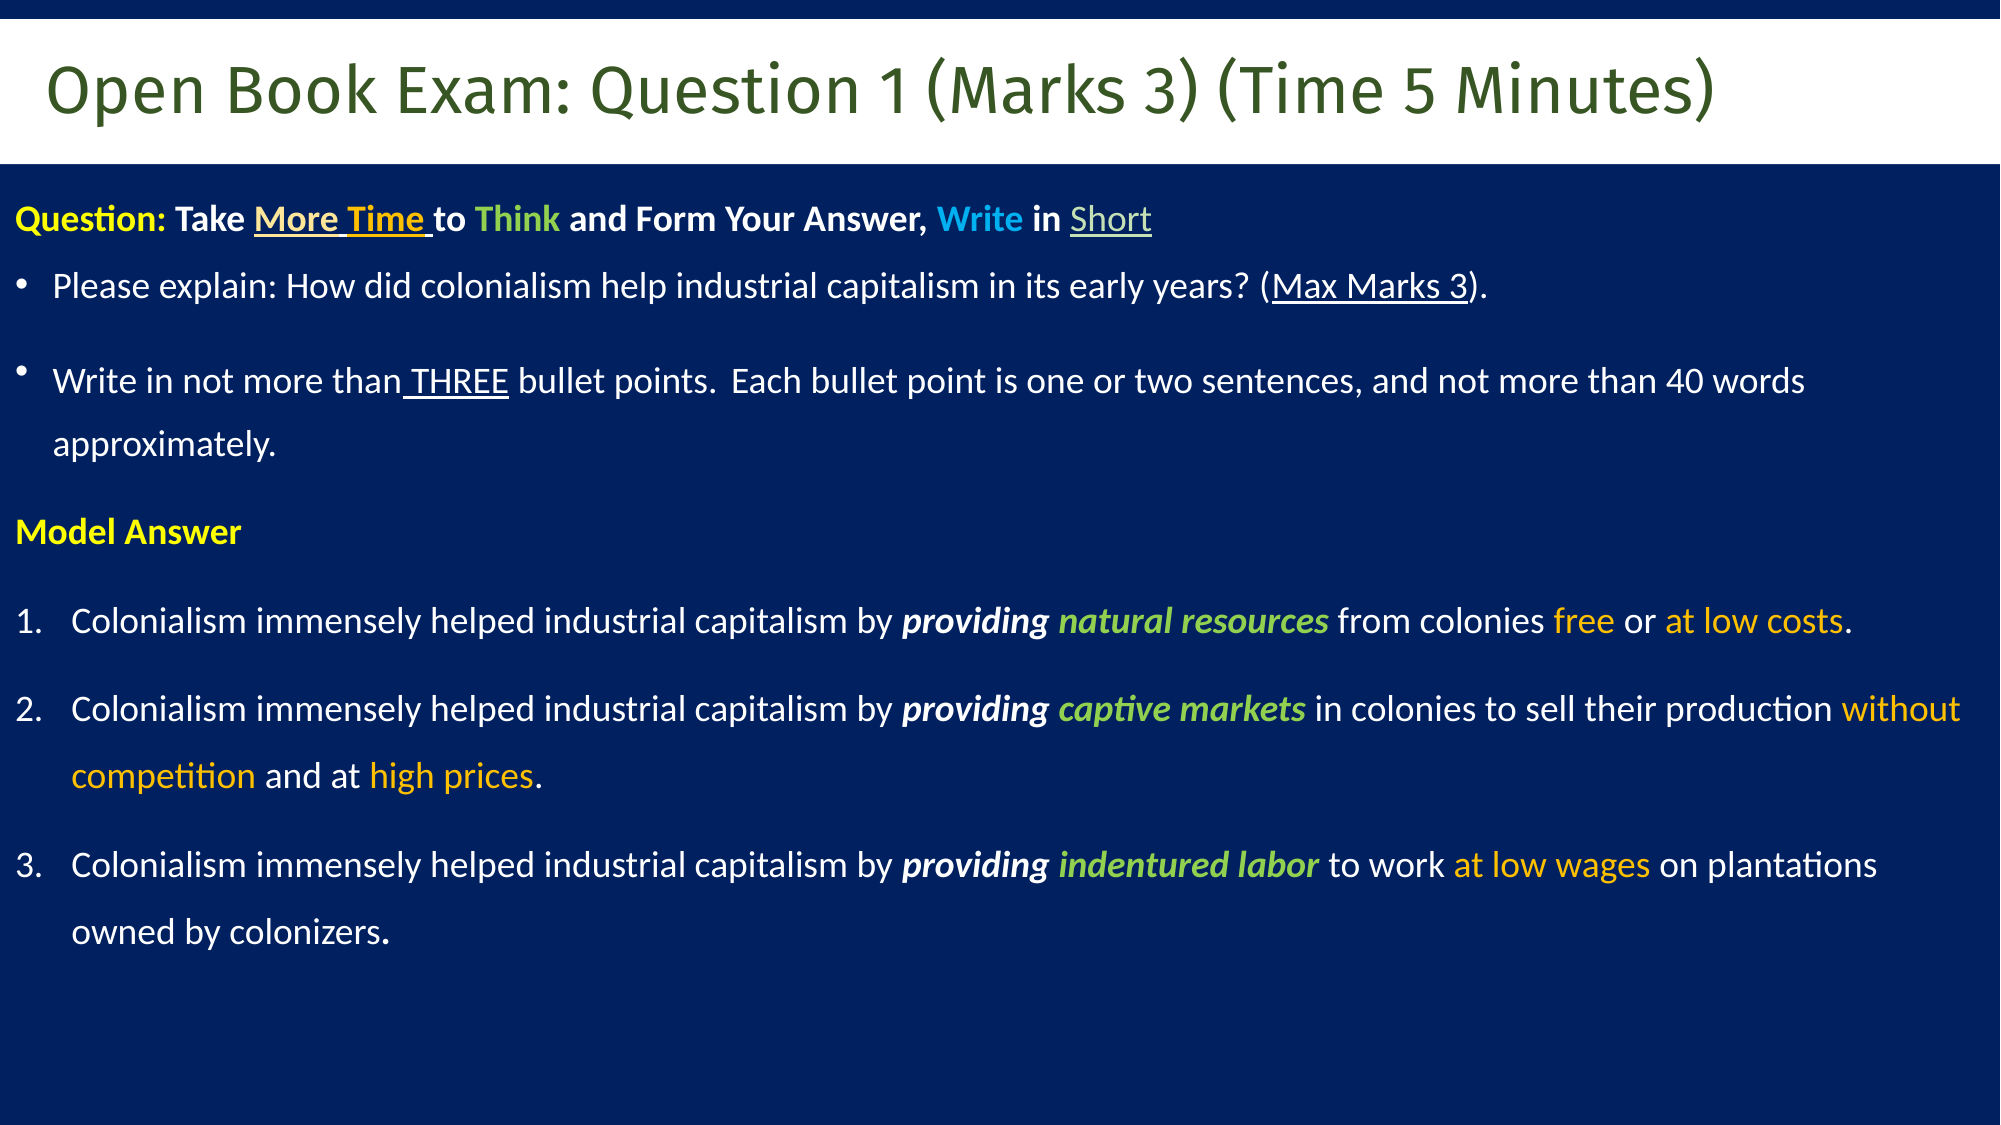

# Model Answers to Question 4
Open Book Exam: Question 1 (Marks 3) (Time 5 Minutes)
Question: Take More Time to Think and Form Your Answer, Write in Short
Please explain: How did colonialism help industrial capitalism in its early years? (Max Marks 3).
Write in not more than THREE bullet points. Each bullet point is one or two sentences, and not more than 40 words approximately.
Model Answer
Colonialism immensely helped industrial capitalism by providing natural resources from colonies free or at low costs.
Colonialism immensely helped industrial capitalism by providing captive markets in colonies to sell their production without competition and at high prices.
Colonialism immensely helped industrial capitalism by providing indentured labor to work at low wages on plantations owned by colonizers.